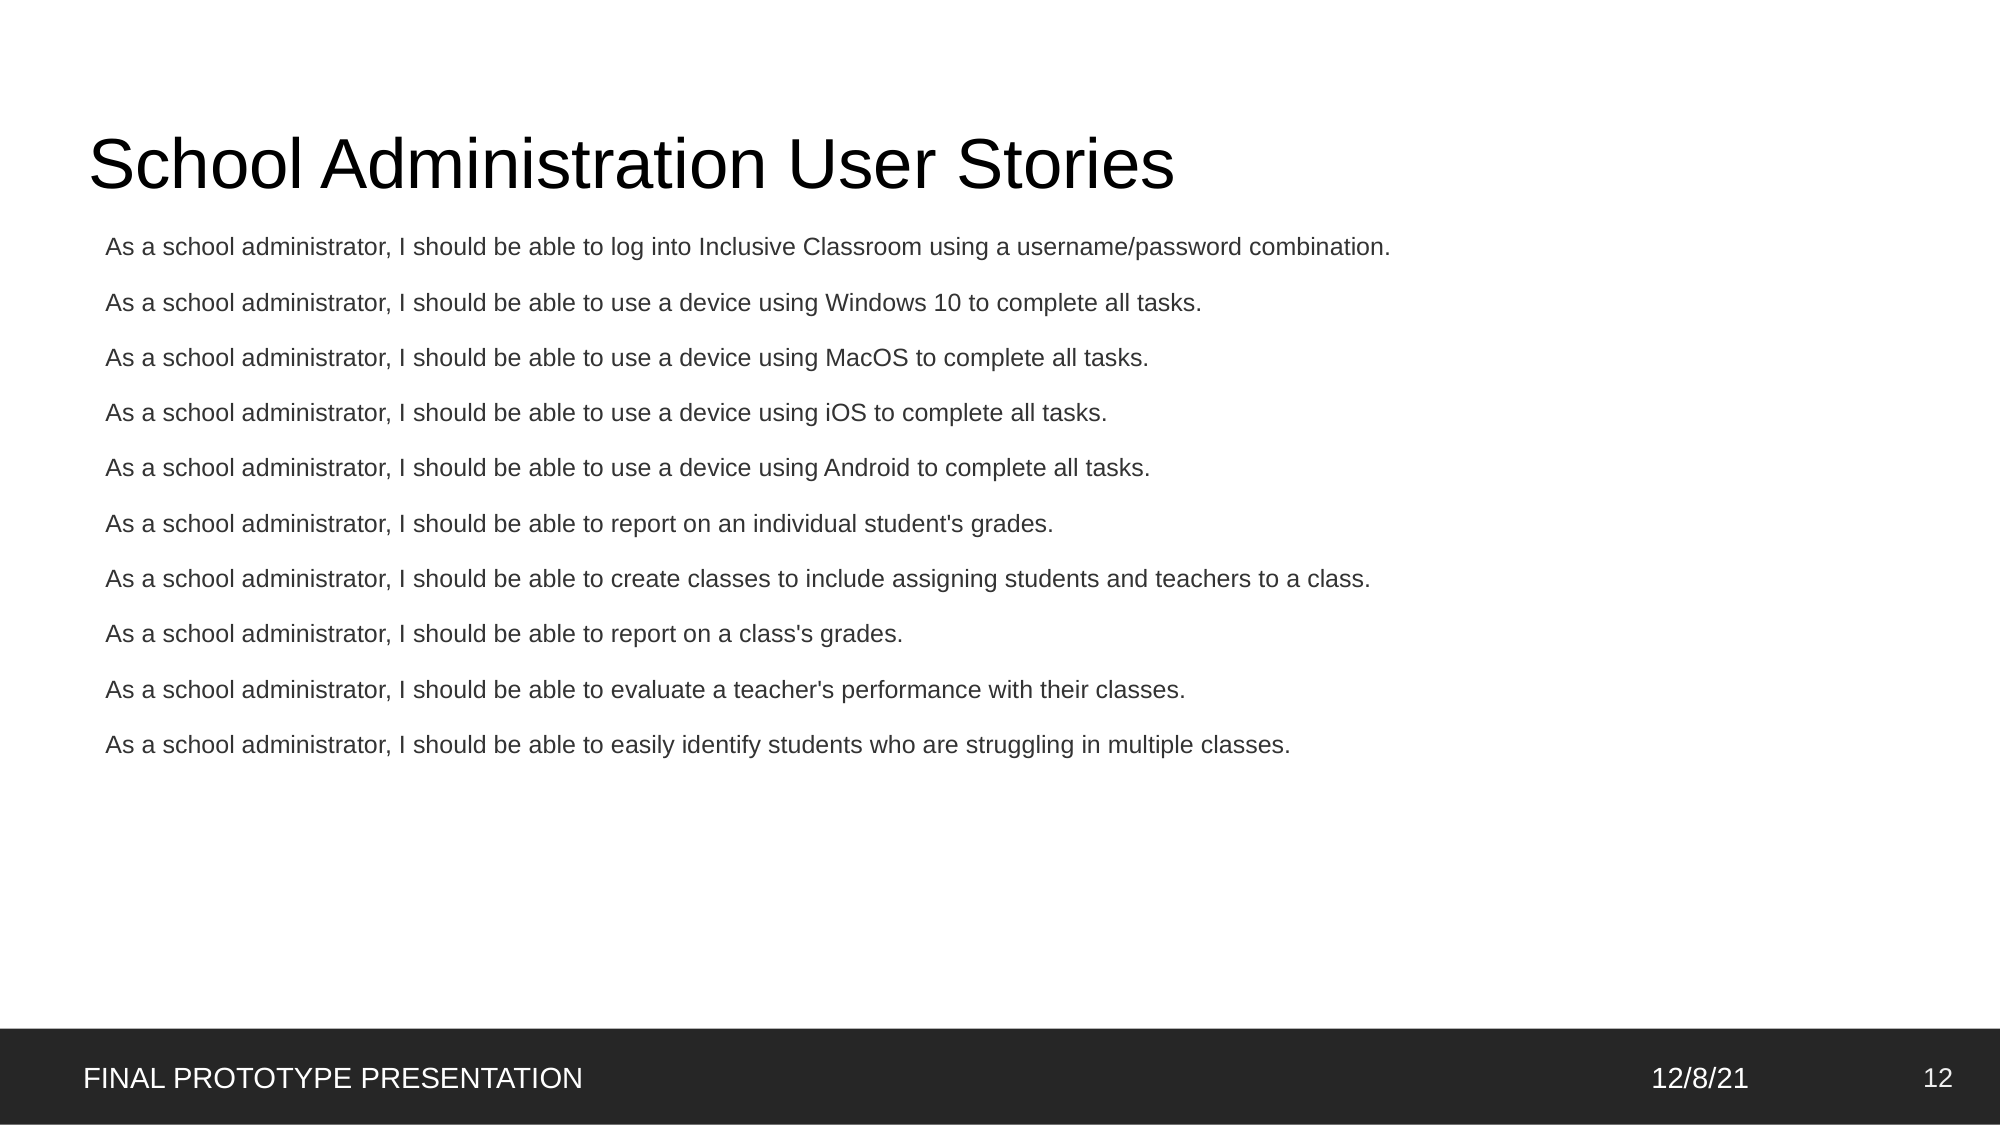

# School Administration User Stories
As a school administrator, I should be able to log into Inclusive Classroom using a username/password combination.
As a school administrator, I should be able to use a device using Windows 10 to complete all tasks.
As a school administrator, I should be able to use a device using MacOS to complete all tasks.
As a school administrator, I should be able to use a device using iOS to complete all tasks.
As a school administrator, I should be able to use a device using Android to complete all tasks.
As a school administrator, I should be able to report on an individual student's grades.
As a school administrator, I should be able to create classes to include assigning students and teachers to a class.
As a school administrator, I should be able to report on a class's grades.
As a school administrator, I should be able to evaluate a teacher's performance with their classes.
As a school administrator, I should be able to easily identify students who are struggling in multiple classes.

12
FINAL PROTOTYPE PRESENTATION
12/8/21